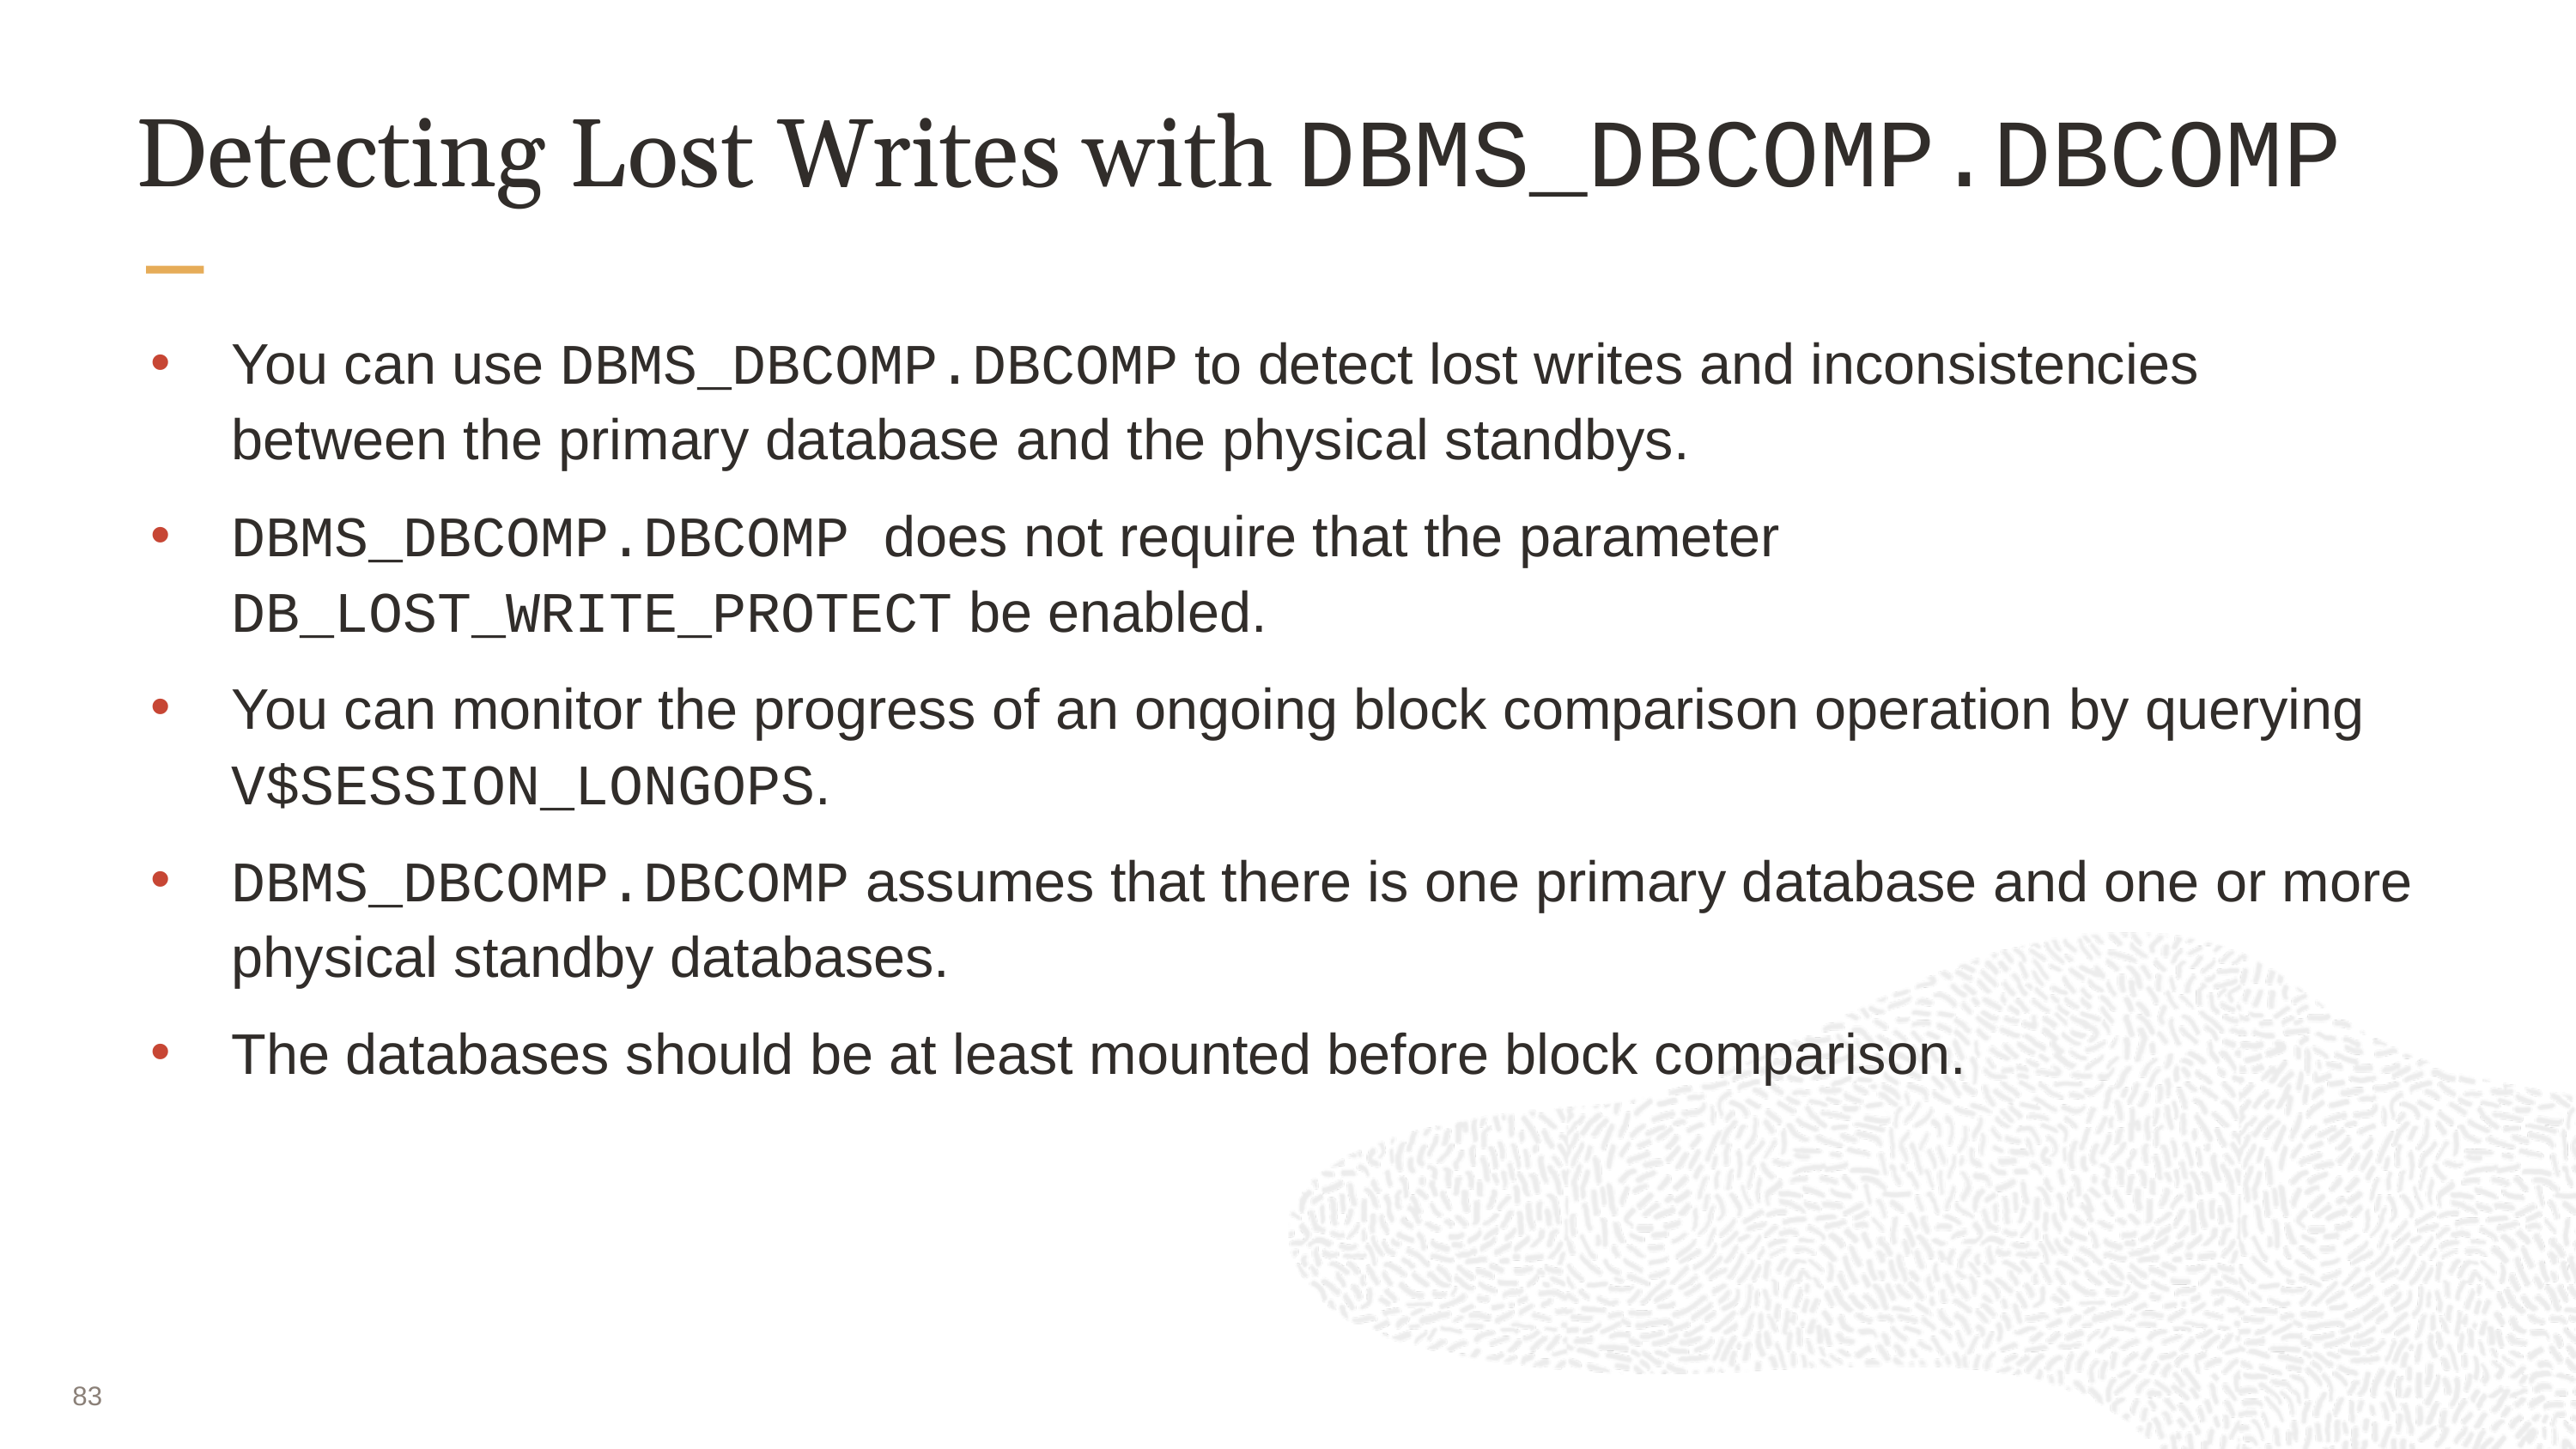

# Detecting Lost Writes with DBMS_DBCOMP.DBCOMP
You can use DBMS_DBCOMP.DBCOMP to detect lost writes and inconsistencies between the primary database and the physical standbys.
DBMS_DBCOMP.DBCOMP does not require that the parameter DB_LOST_WRITE_PROTECT be enabled.
You can monitor the progress of an ongoing block comparison operation by querying V$SESSION_LONGOPS.
DBMS_DBCOMP.DBCOMP assumes that there is one primary database and one or more physical standby databases.
The databases should be at least mounted before block comparison.